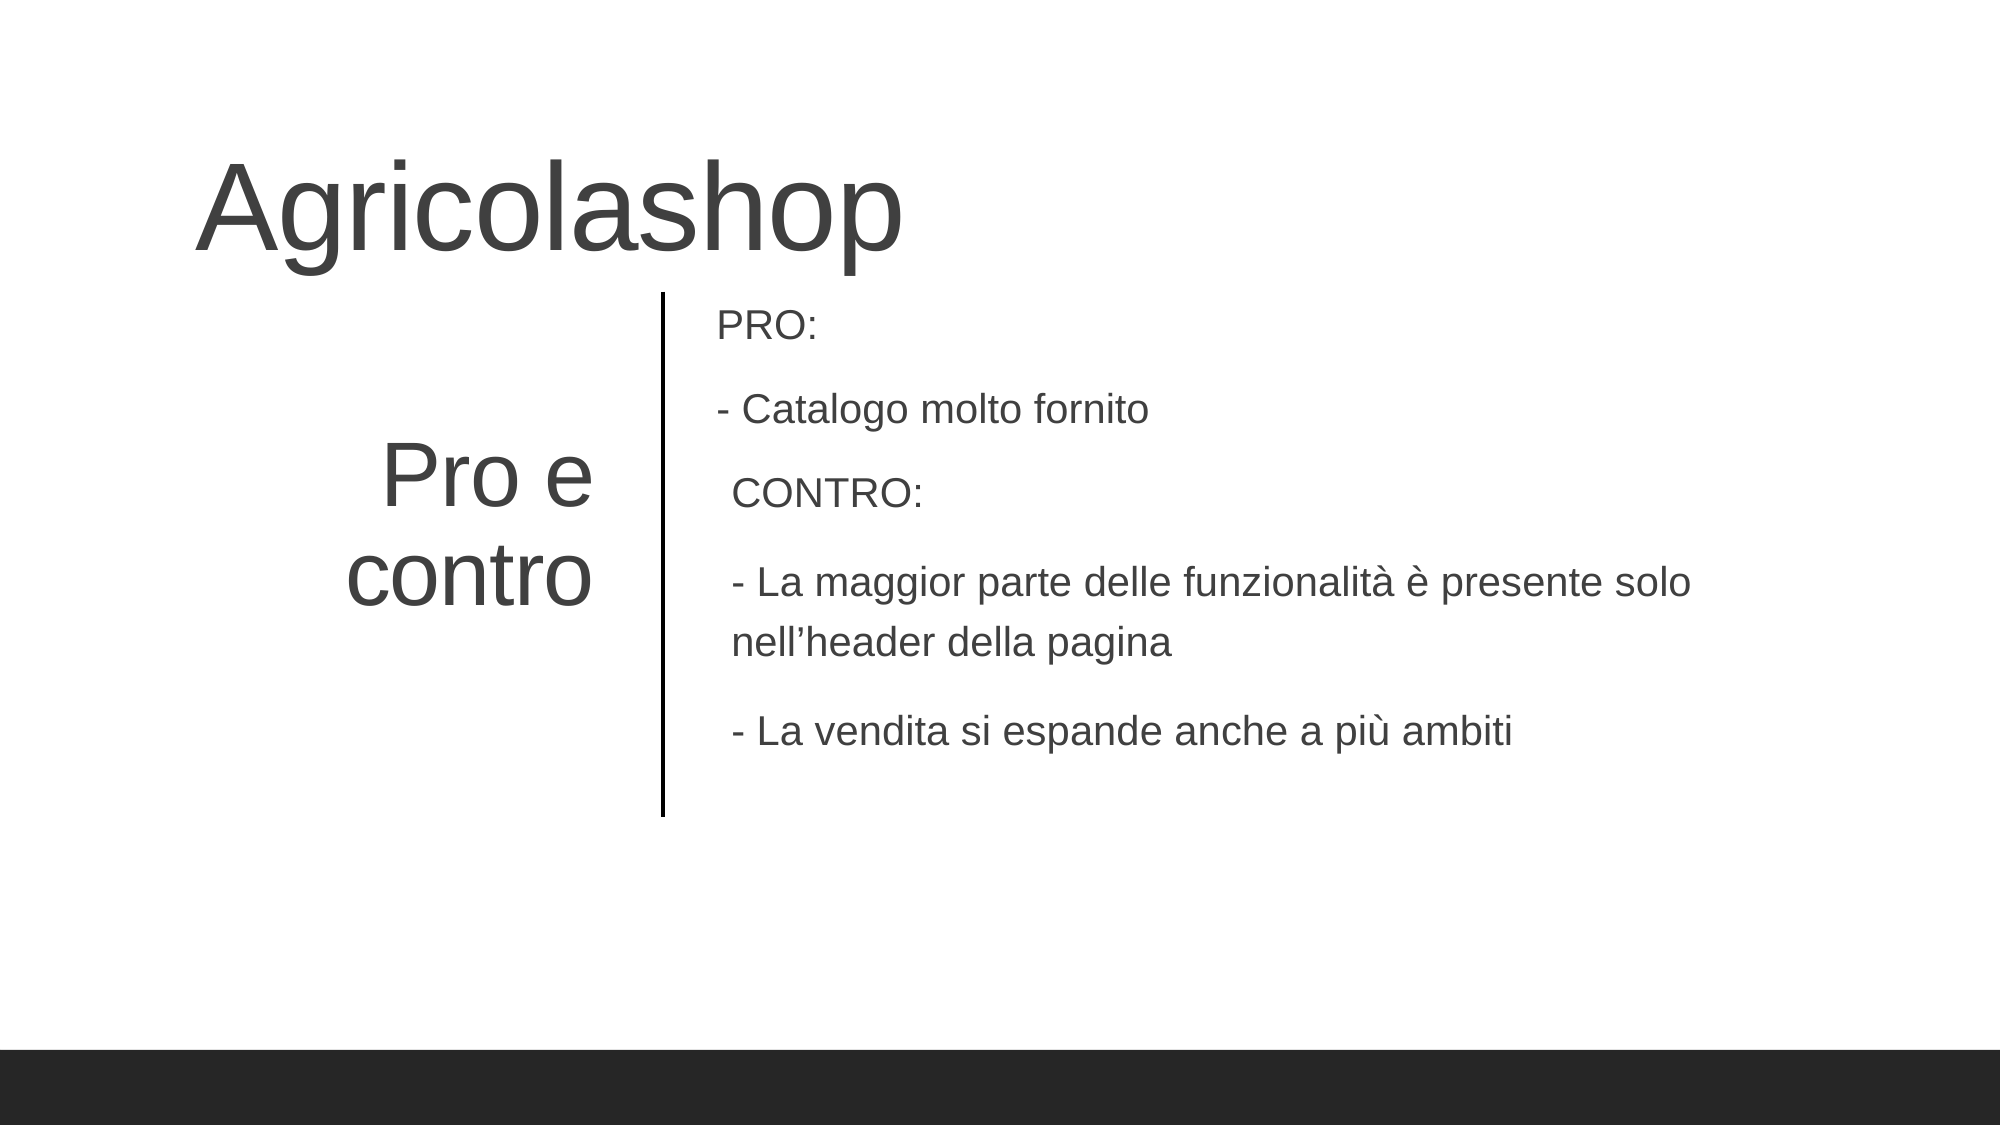

Agricolashop
# Pro e contro
PRO:
- Catalogo molto fornito
CONTRO:
- La maggior parte delle funzionalità è presente solo nell’header della pagina
- La vendita si espande anche a più ambiti